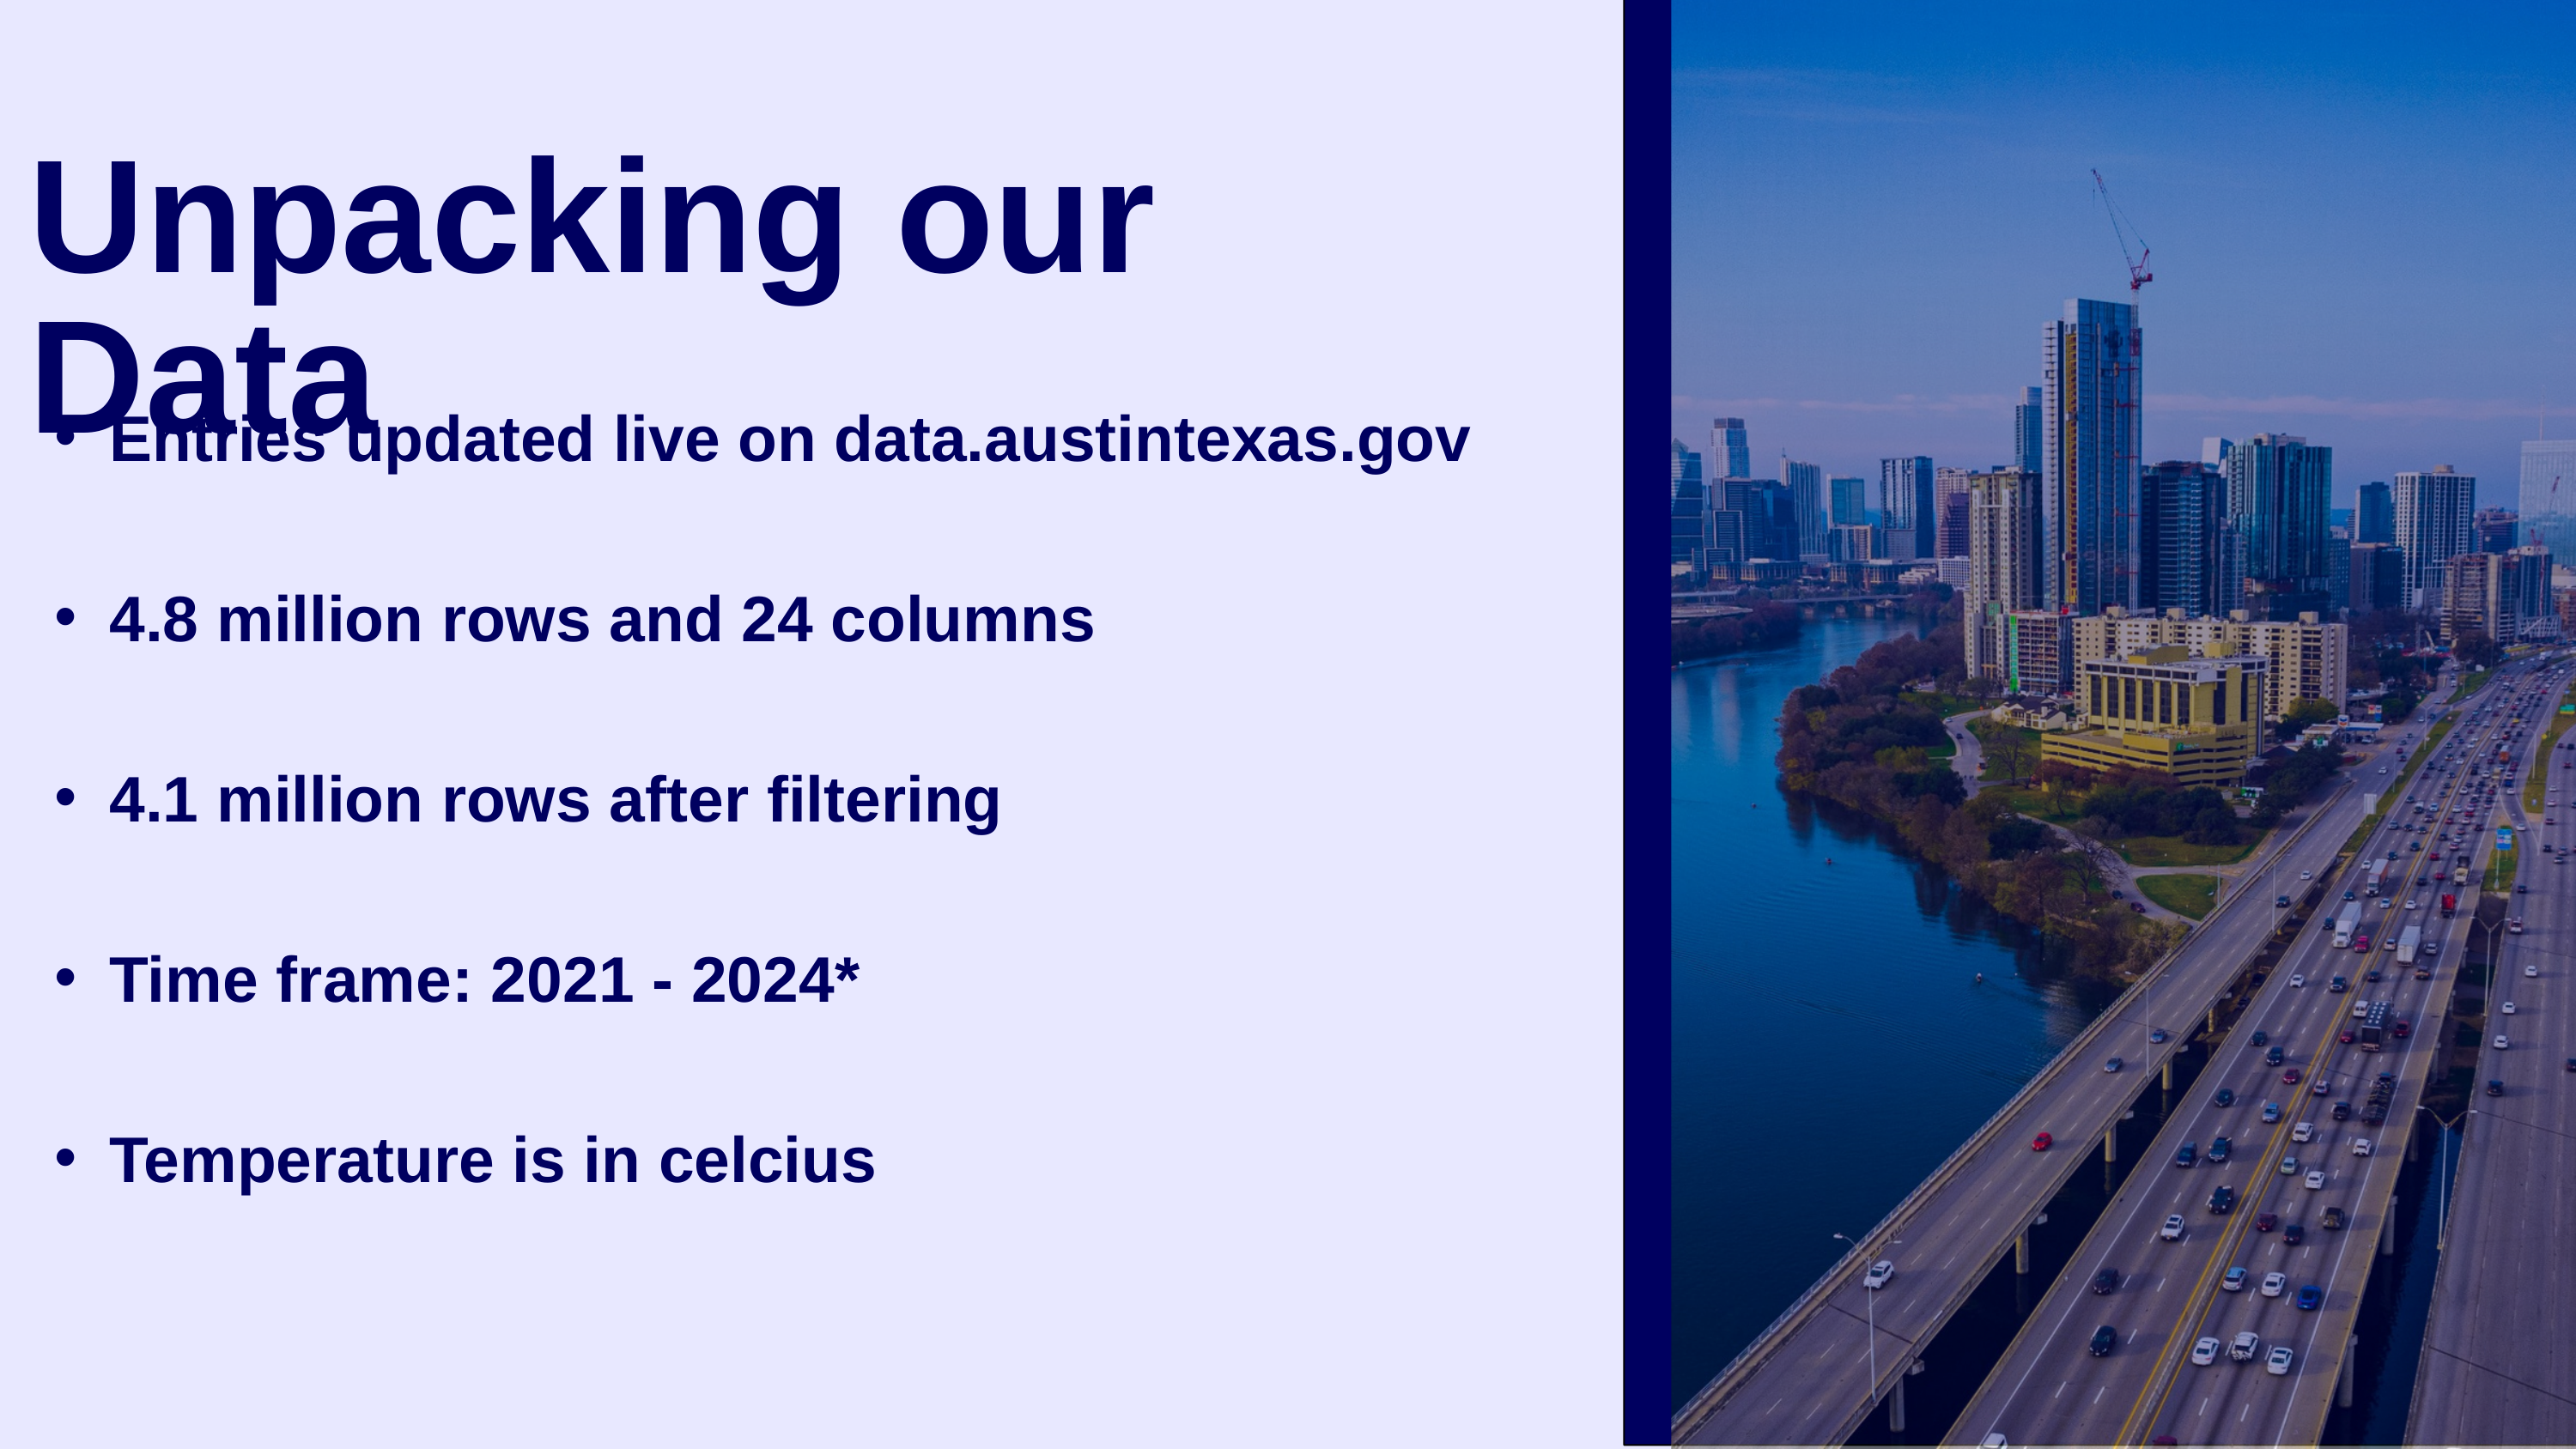

Unpacking our Data
Entries updated live on data.austintexas.gov

4.8 million rows and 24 columns

4.1 million rows after filtering

Time frame: 2021 - 2024*

Temperature is in celcius